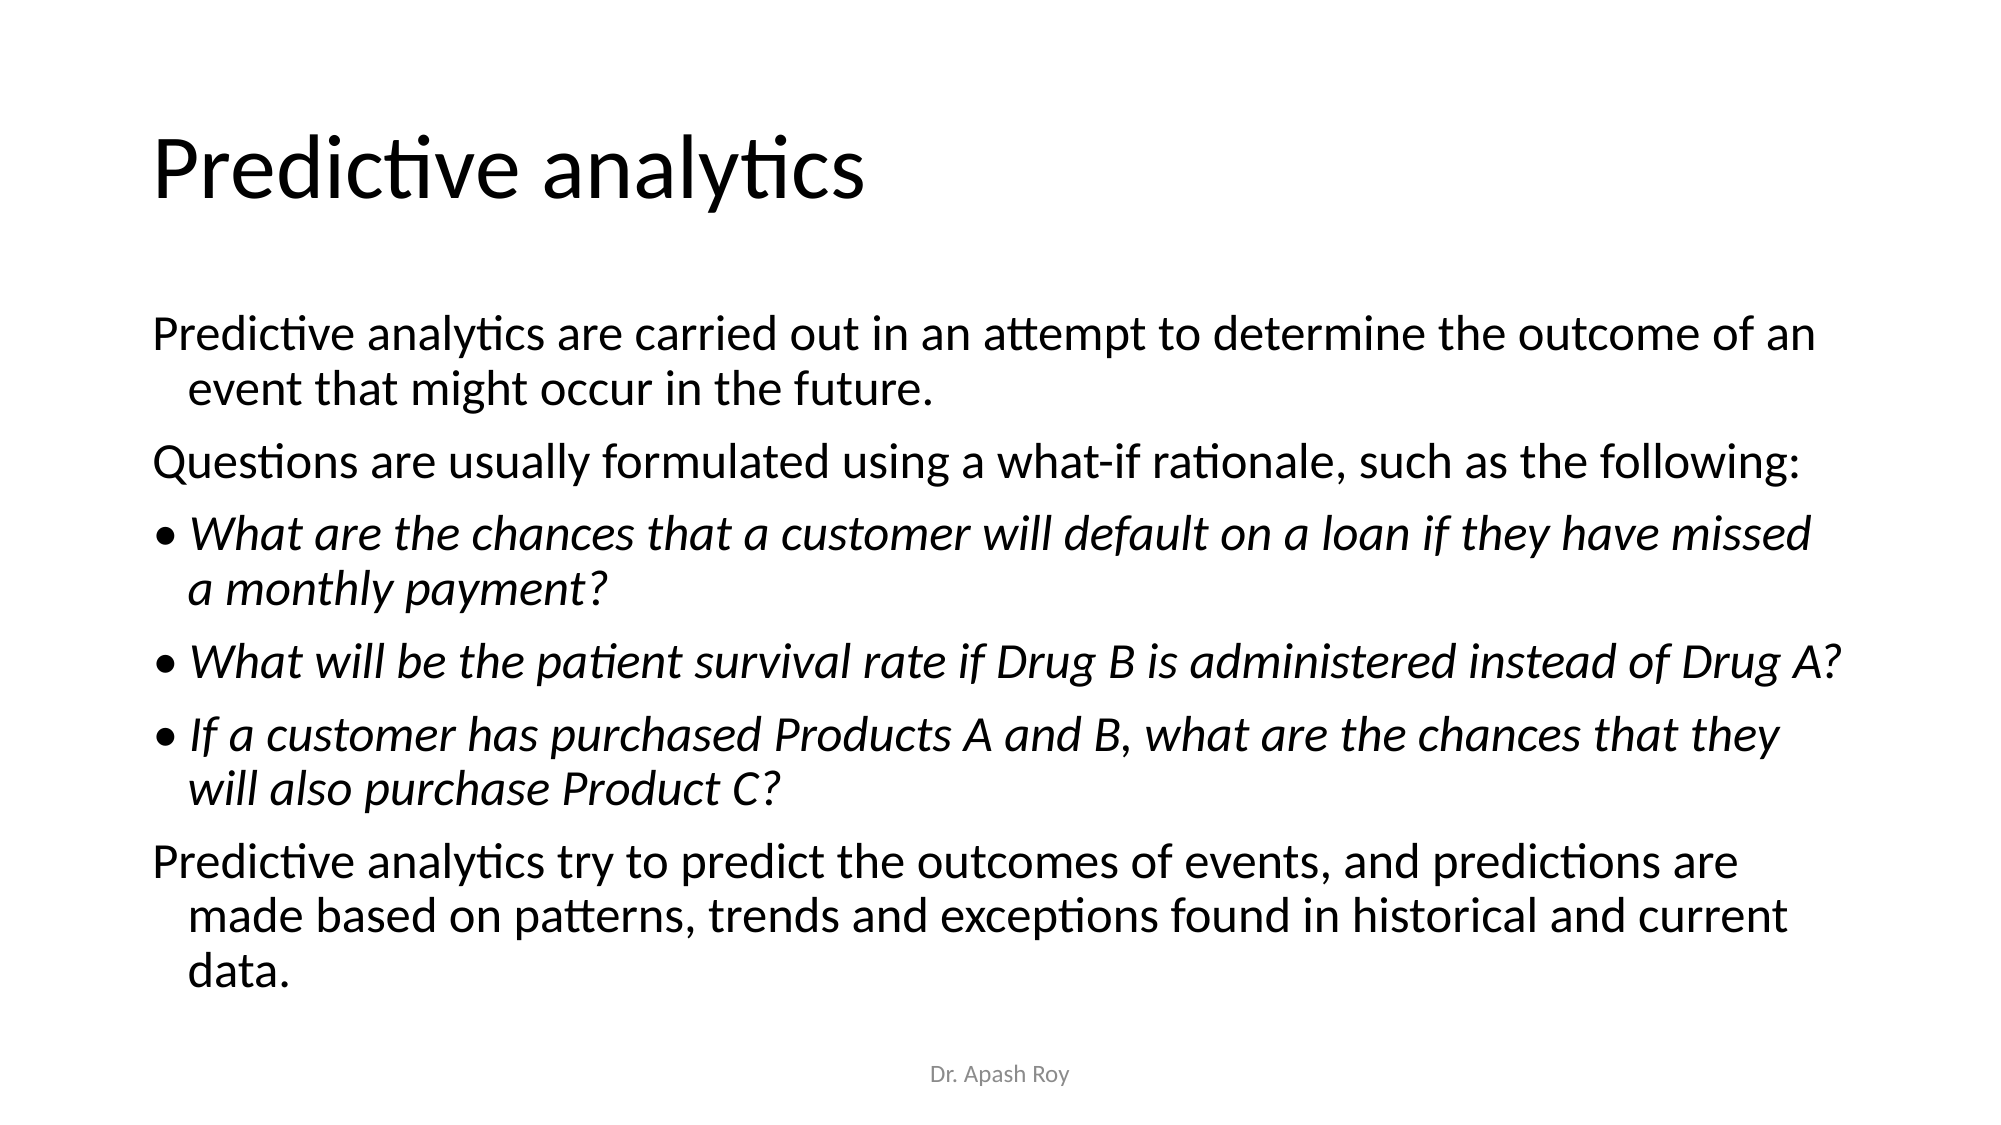

# Predictive analytics
Predictive analytics are carried out in an attempt to determine the outcome of an event that might occur in the future.
Questions are usually formulated using a what-if rationale, such as the following:
• What are the chances that a customer will default on a loan if they have missed a monthly payment?
• What will be the patient survival rate if Drug B is administered instead of Drug A?
• If a customer has purchased Products A and B, what are the chances that they will also purchase Product C?
Predictive analytics try to predict the outcomes of events, and predictions are made based on patterns, trends and exceptions found in historical and current data.
Dr. Apash Roy